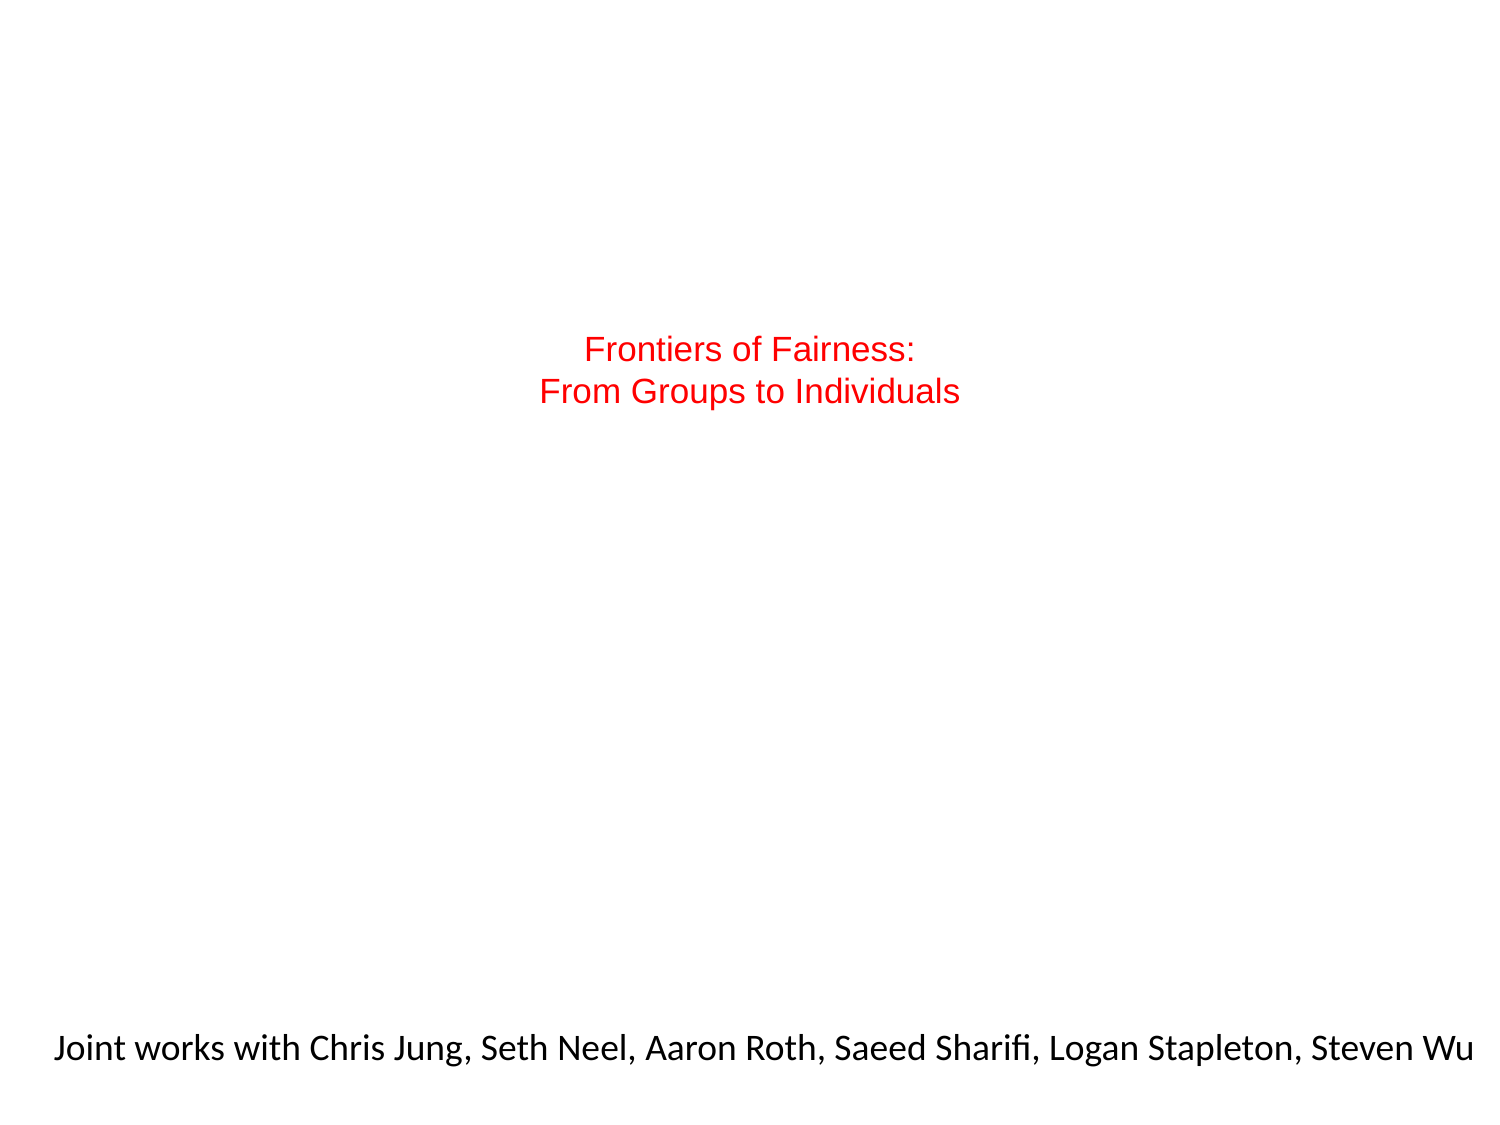

Frontiers of Fairness:
From Groups to Individuals

Joint works with Chris Jung, Seth Neel, Aaron Roth, Saeed Sharifi, Logan Stapleton, Steven Wu